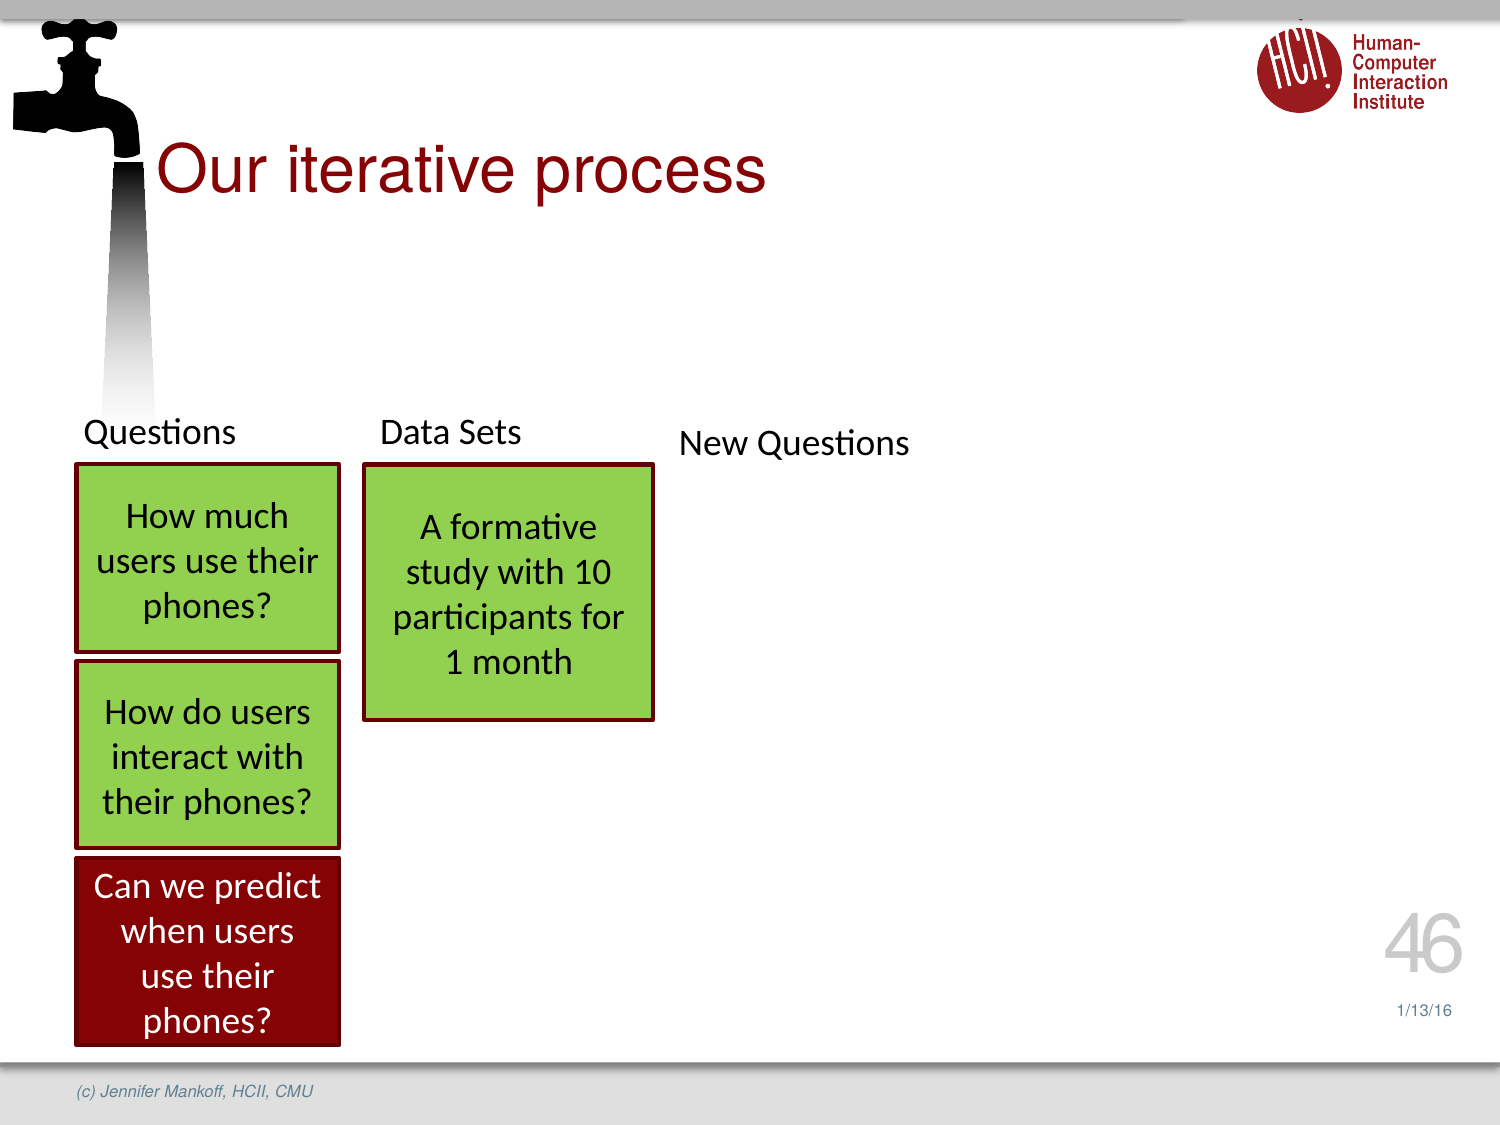

# Our iterative process
Questions
Data Sets
New Questions
How much users use their phones?
A formative study with 10 participants for 1 month
How do users interact with their phones?
Can we predict when users use their phones?
46
1/13/16
(c) Jennifer Mankoff, HCII, CMU